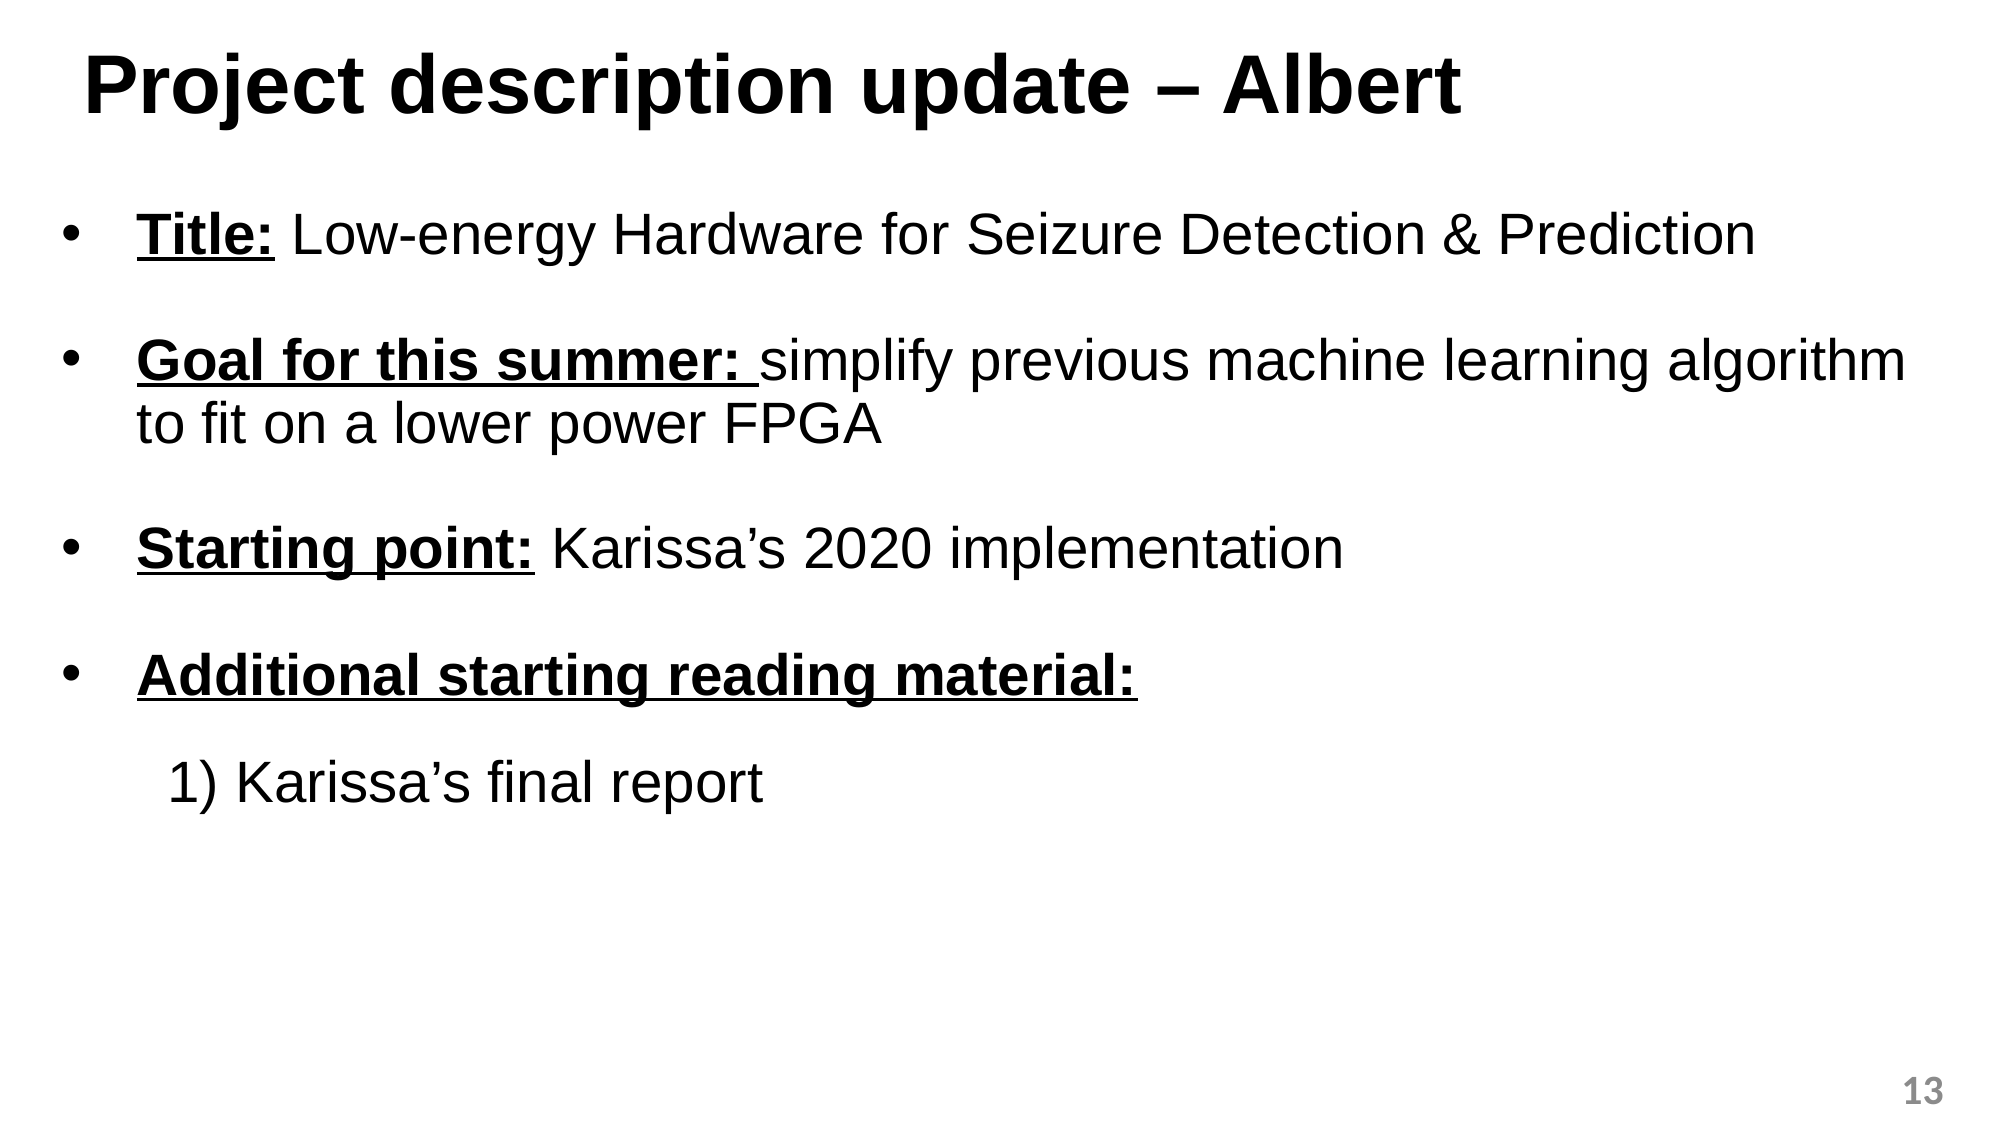

# Project description update – Albert
Title: Low-energy Hardware for Seizure Detection & Prediction

Goal for this summer: simplify previous machine learning algorithm to fit on a lower power FPGA

Starting point: Karissa’s 2020 implementation

Additional starting reading material:
1) Karissa’s final report

13